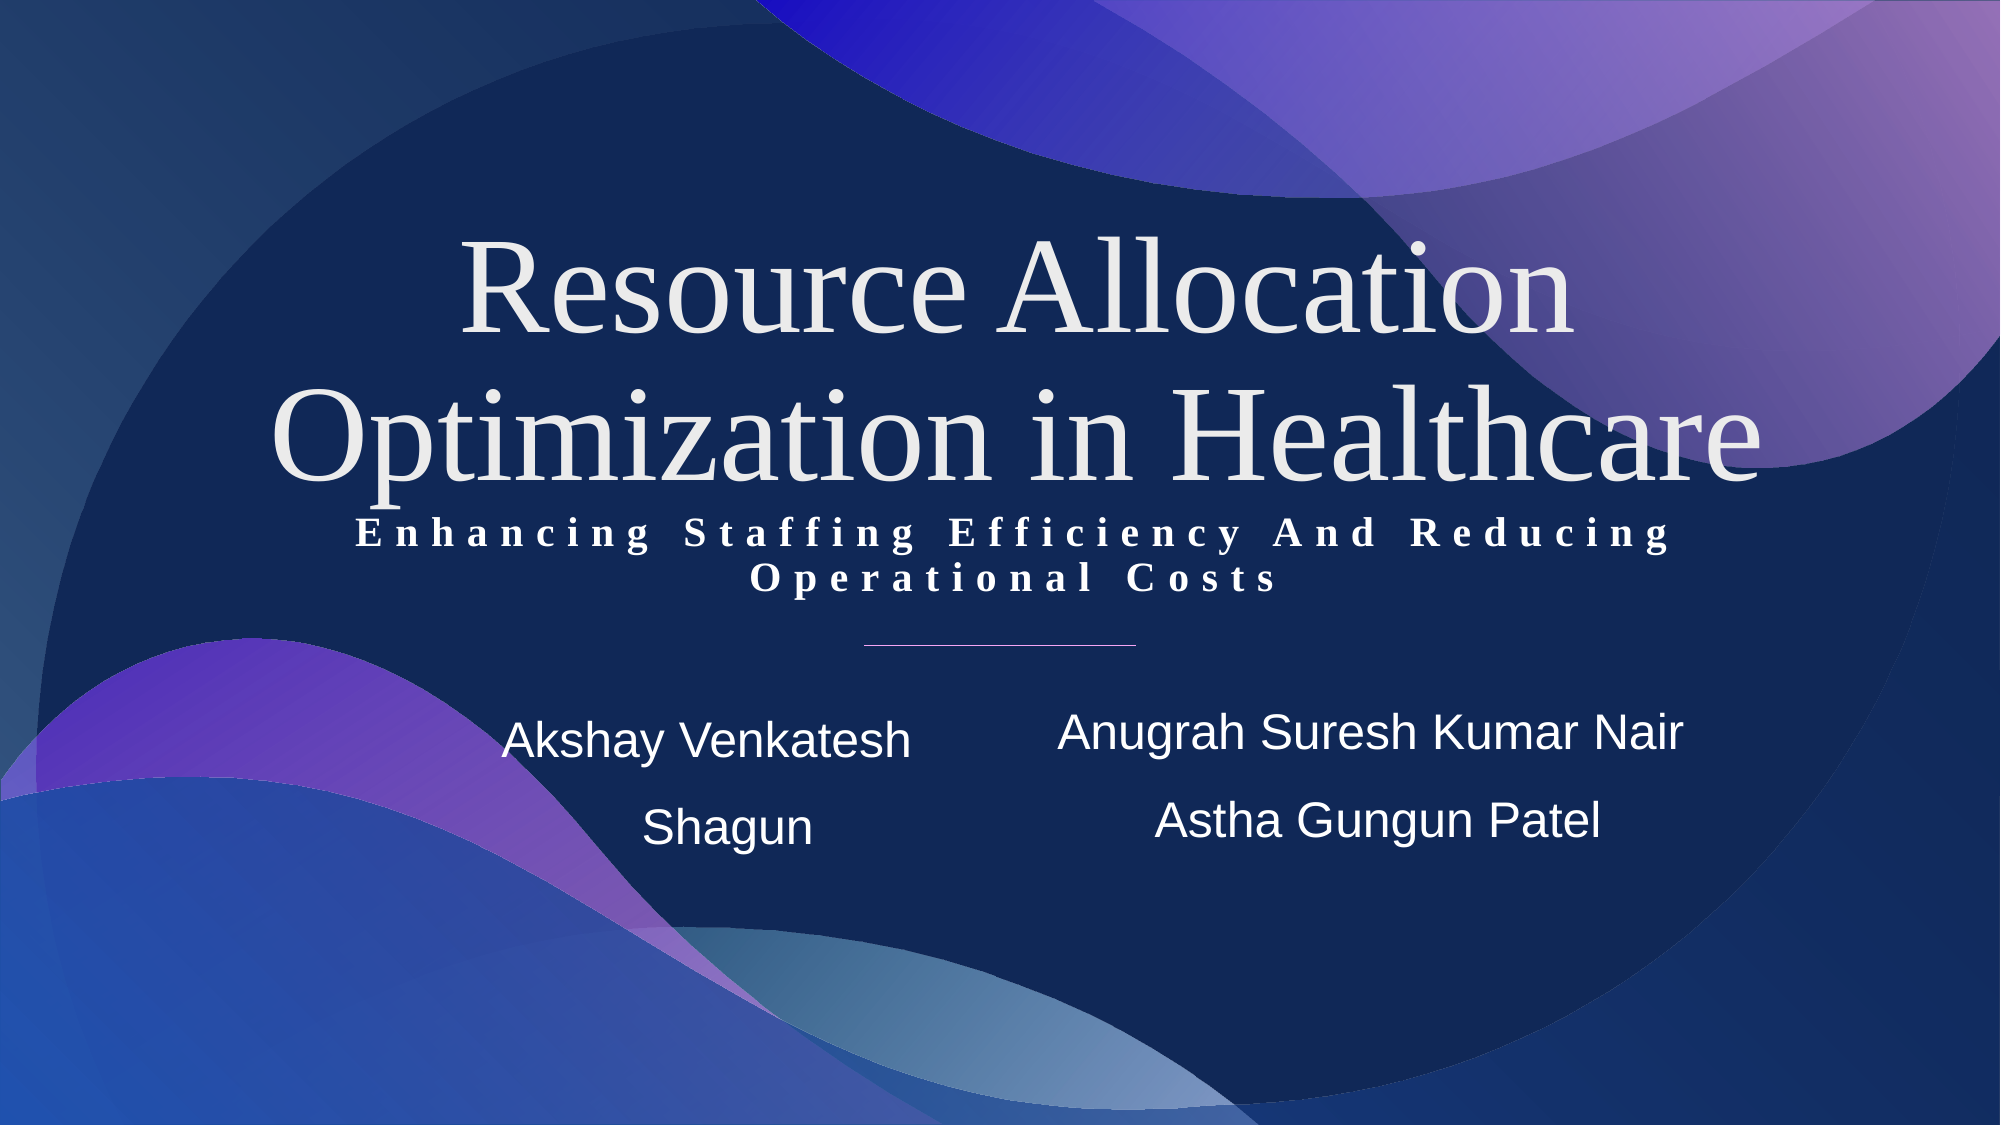

# Resource Allocation Optimization in Healthcare Enhancing Staffing Efficiency And Reducing Operational Costs
Anugrah Suresh Kumar Nair
Astha Gungun Patel
Akshay Venkatesh
  Shagun